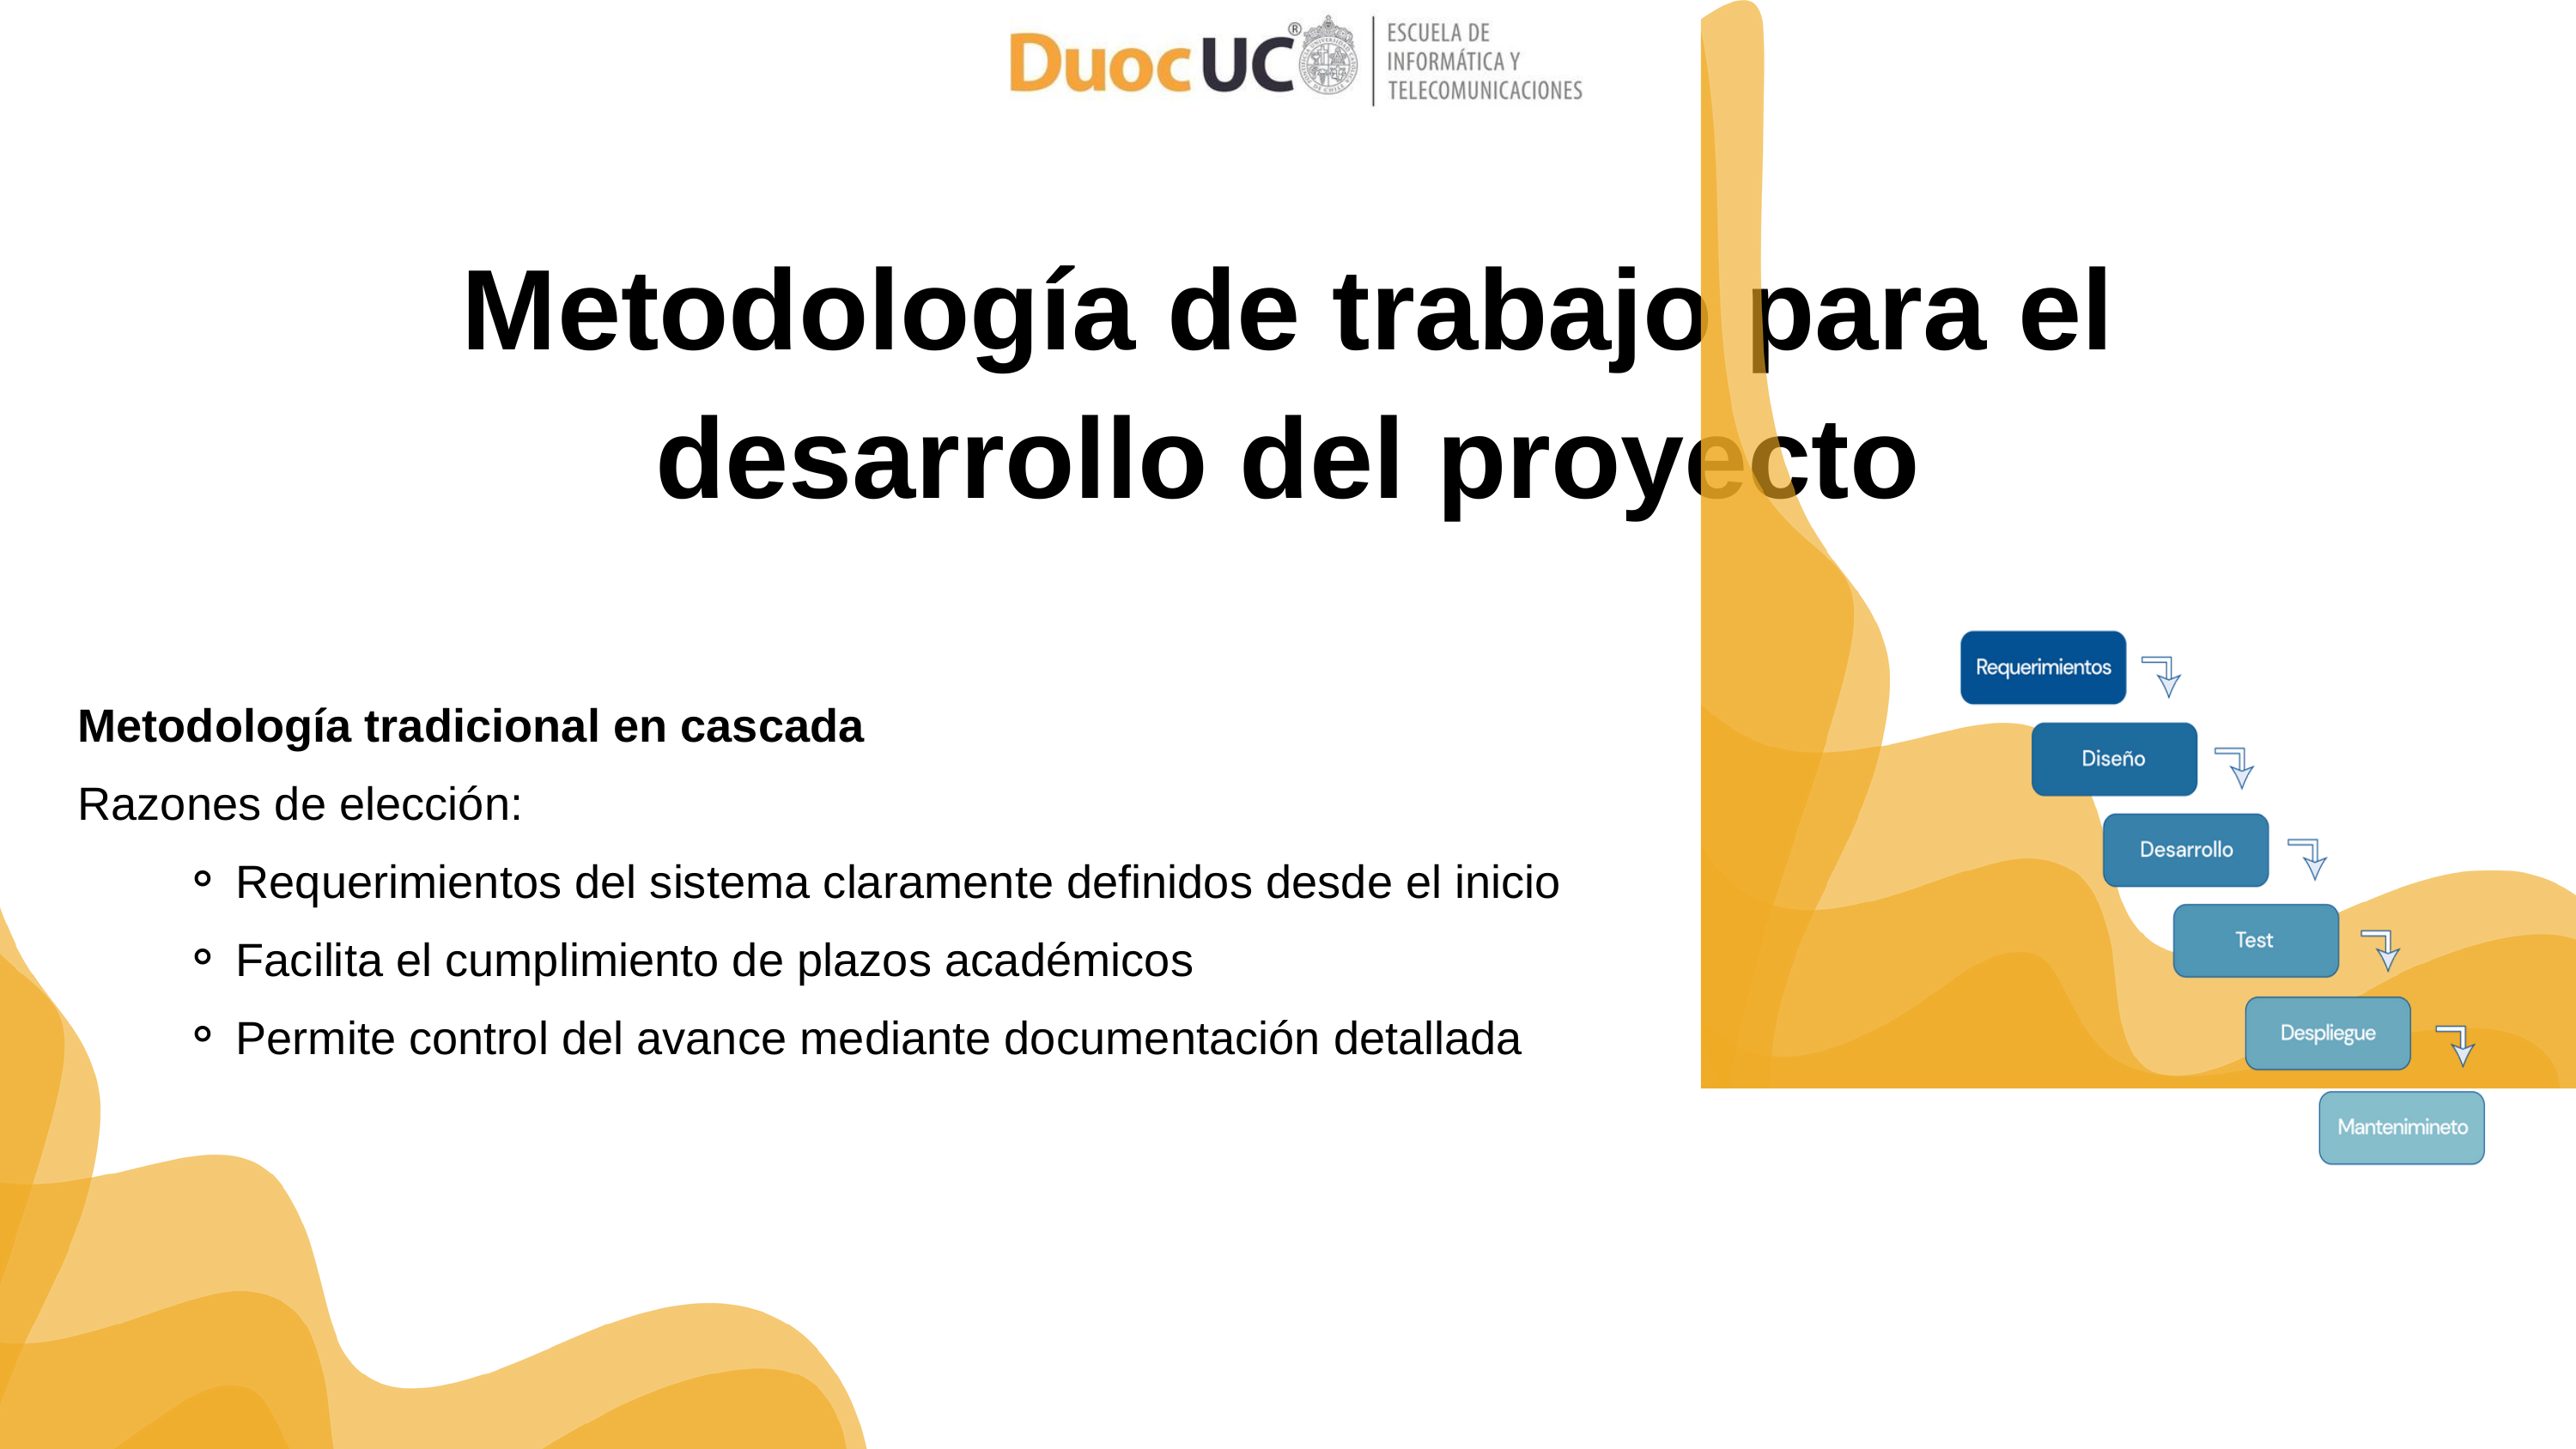

Metodología de trabajo para el desarrollo del proyecto

Metodología tradicional en cascada
Razones de elección:
Requerimientos del sistema claramente definidos desde el inicio
Facilita el cumplimiento de plazos académicos
Permite control del avance mediante documentación detallada